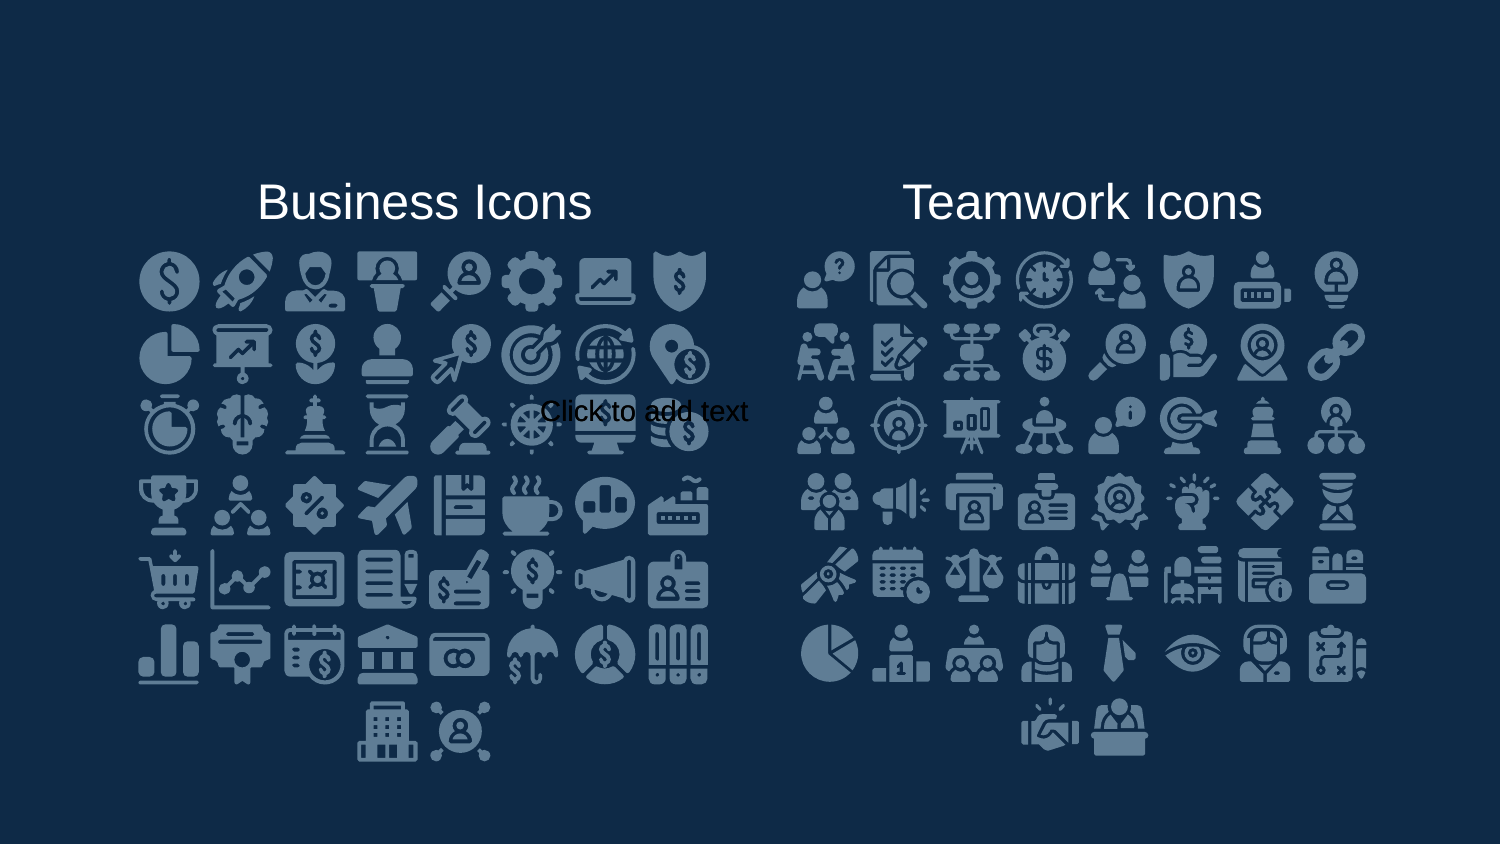

Business Icons
Teamwork Icons

Click to add text
Click to add text